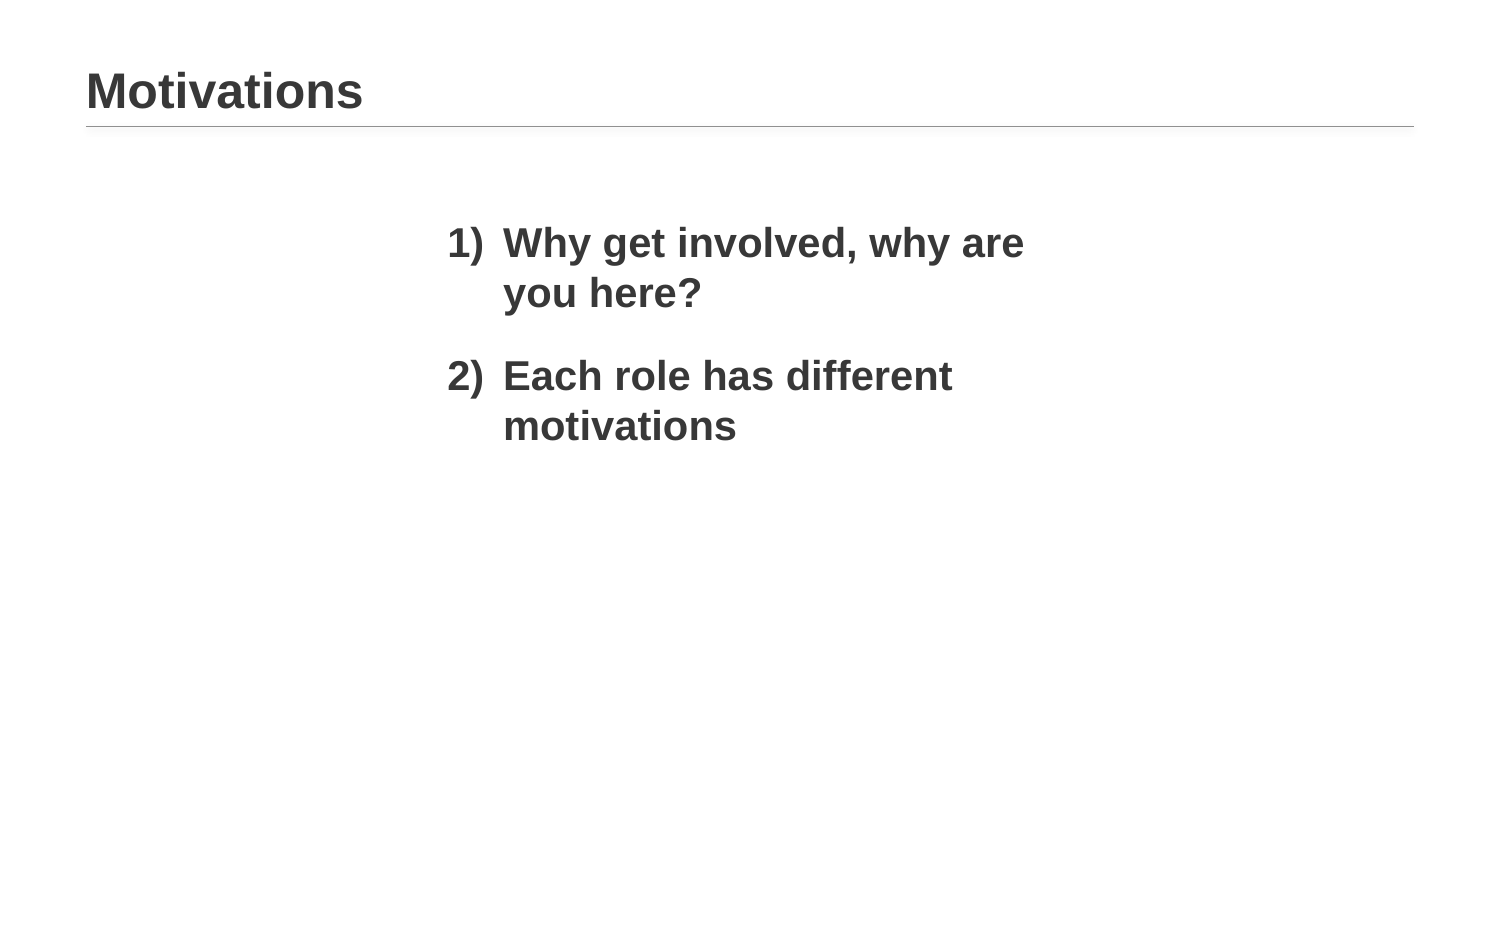

# Motivations

Why get involved, why are you here?
Each role has different motivations